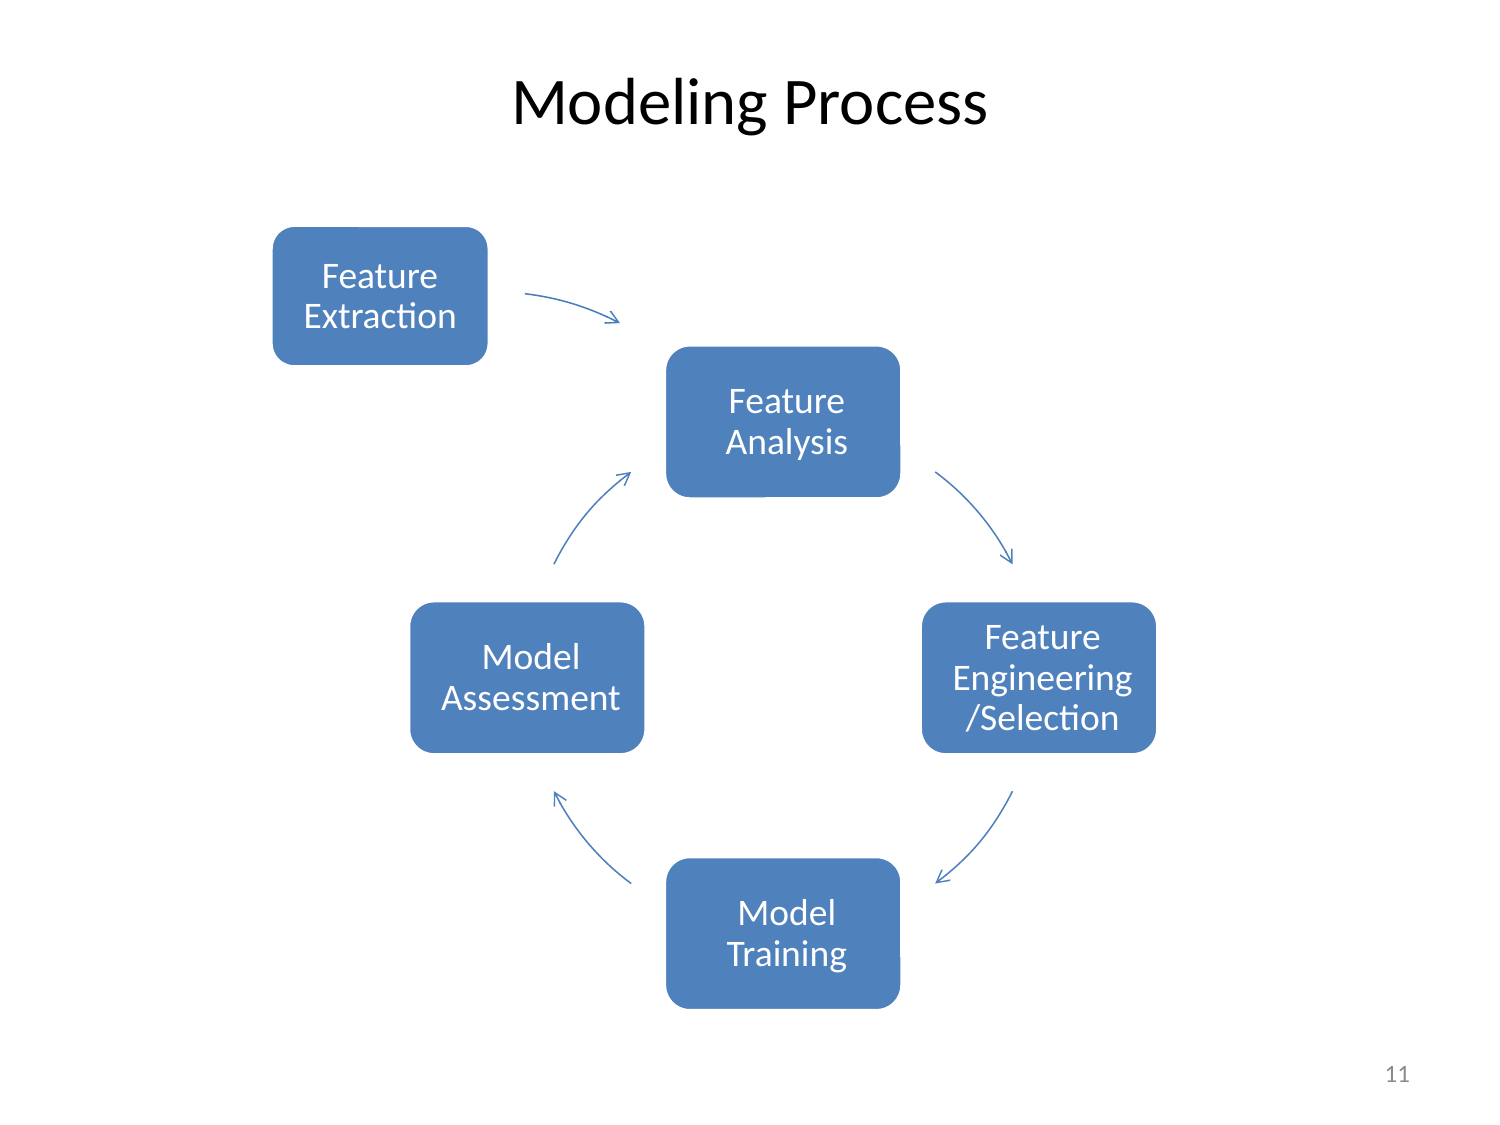

# Modeling Process

Feature Extraction

Feature Analysis
Feature Engineering /Selection
Model Training
Model Assessment
11